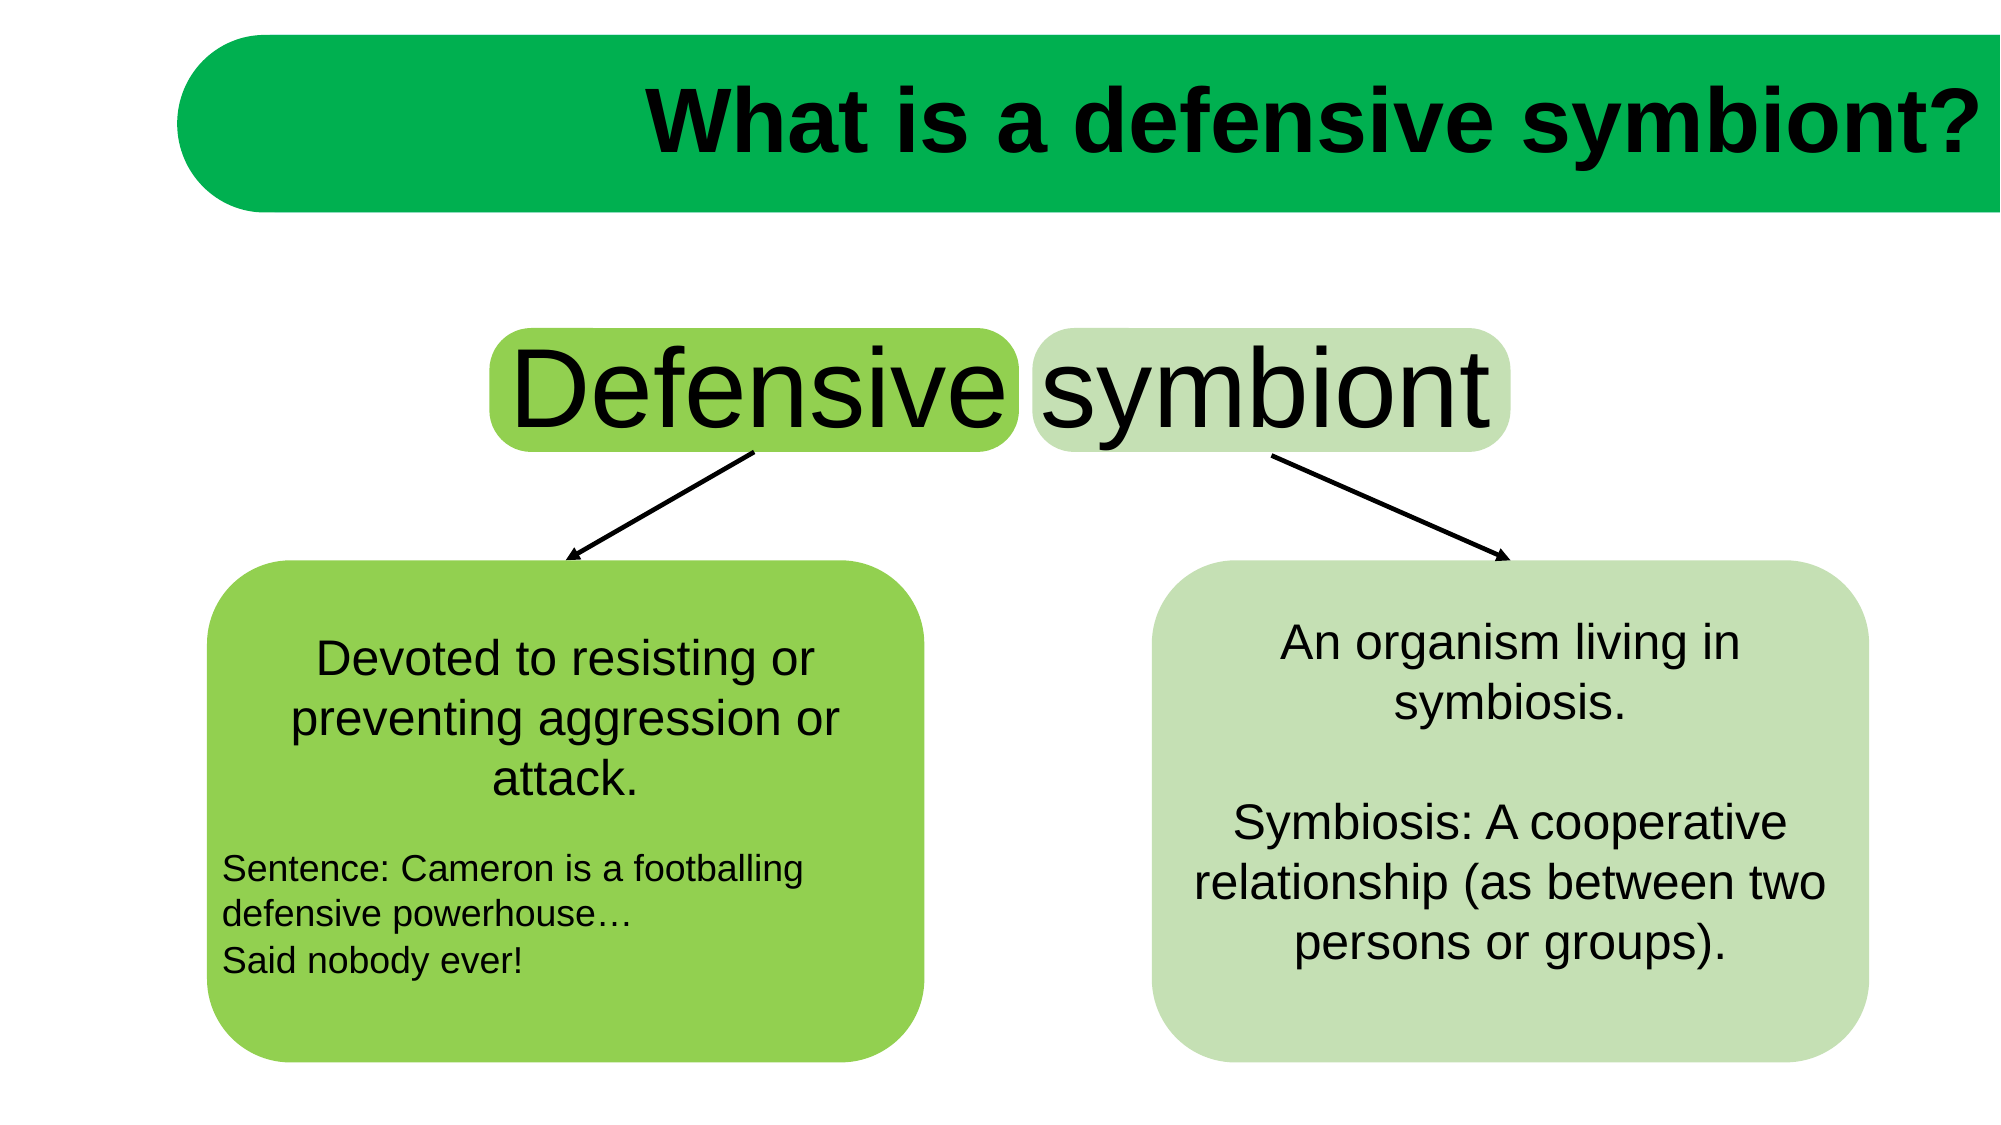

What is a defensive symbiont?

Defensive symbiont

An organism living in symbiosis.

Symbiosis: A cooperative relationship (as between two persons or groups).
Devoted to resisting or preventing aggression or attack.
Sentence: Cameron is a footballing defensive powerhouse…
Said nobody ever!